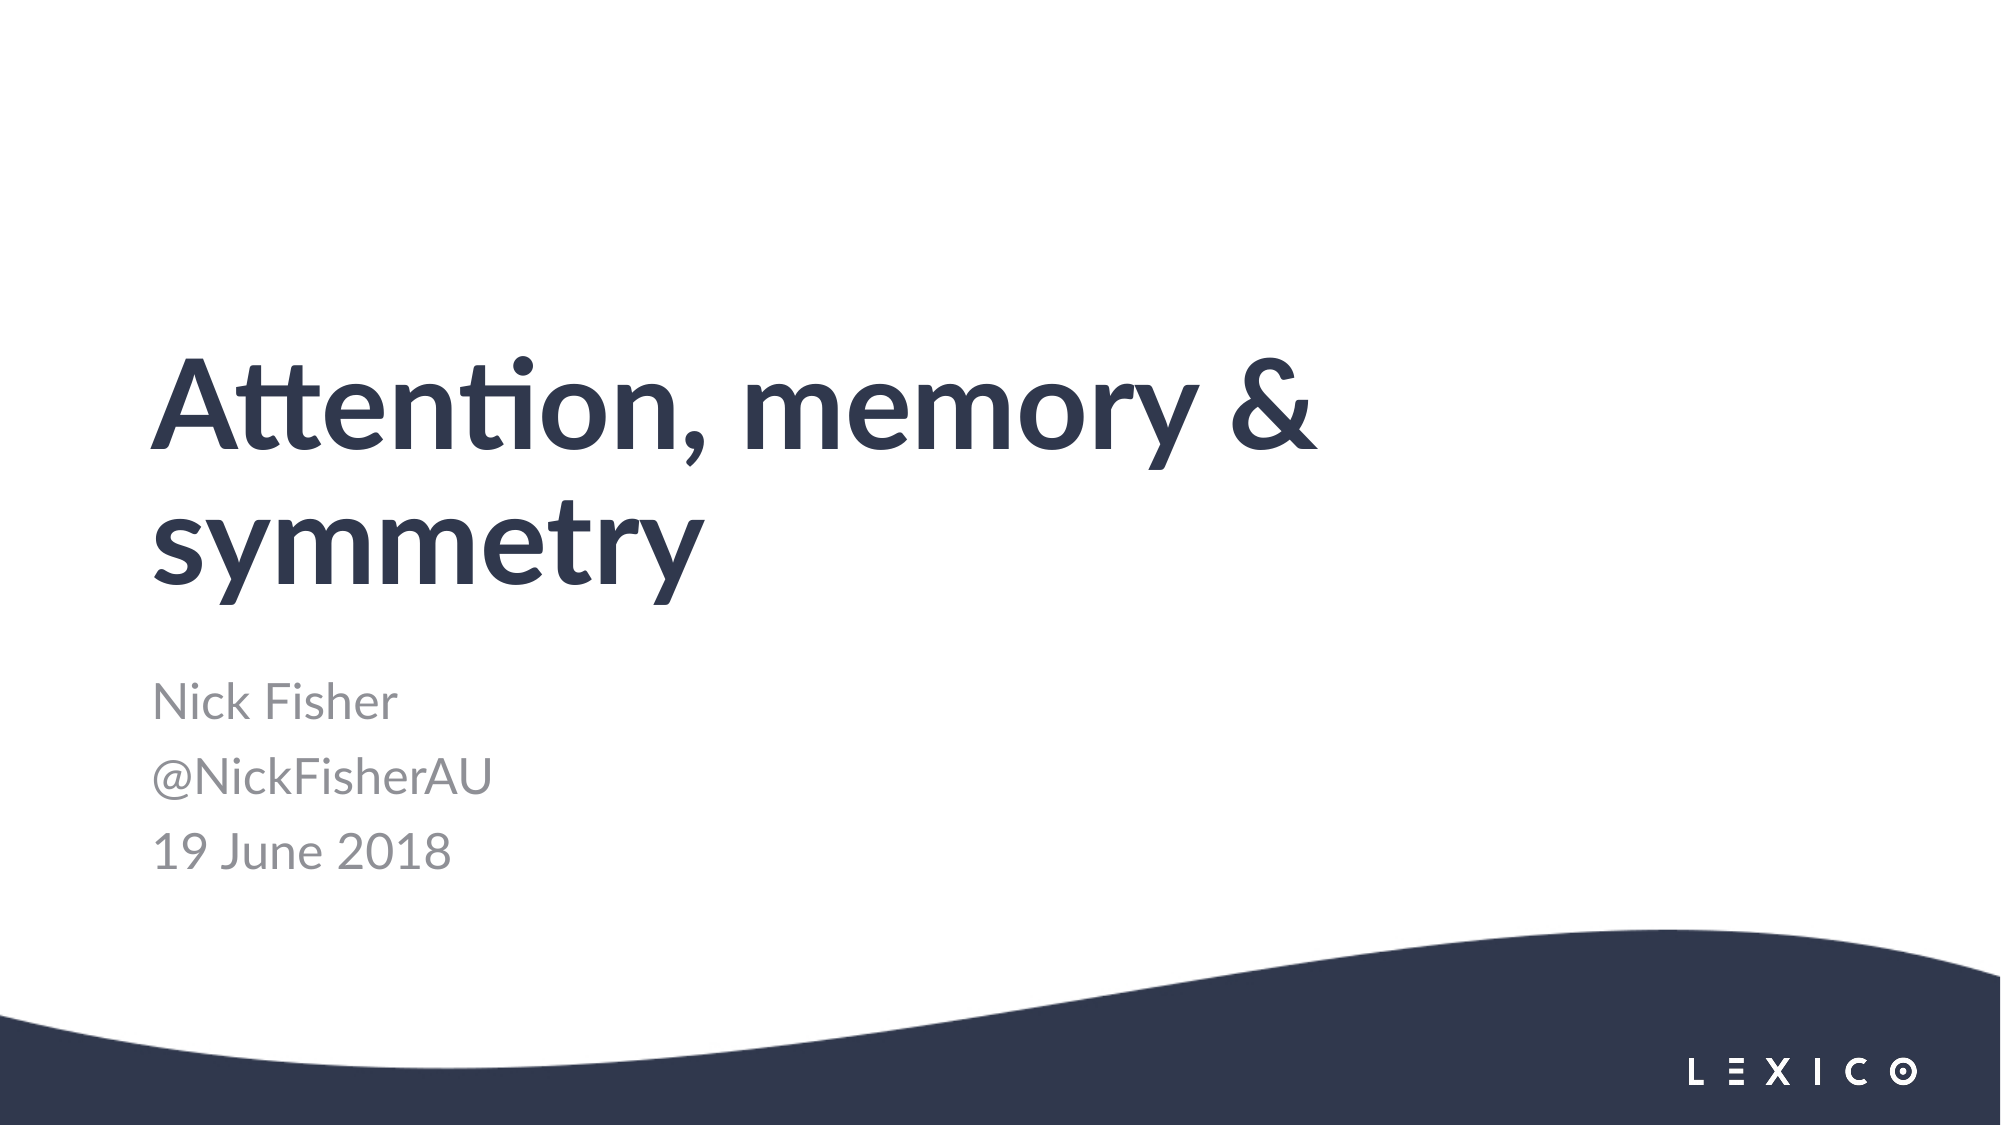

# Attention, memory & symmetry
Nick Fisher
@NickFisherAU
19 June 2018